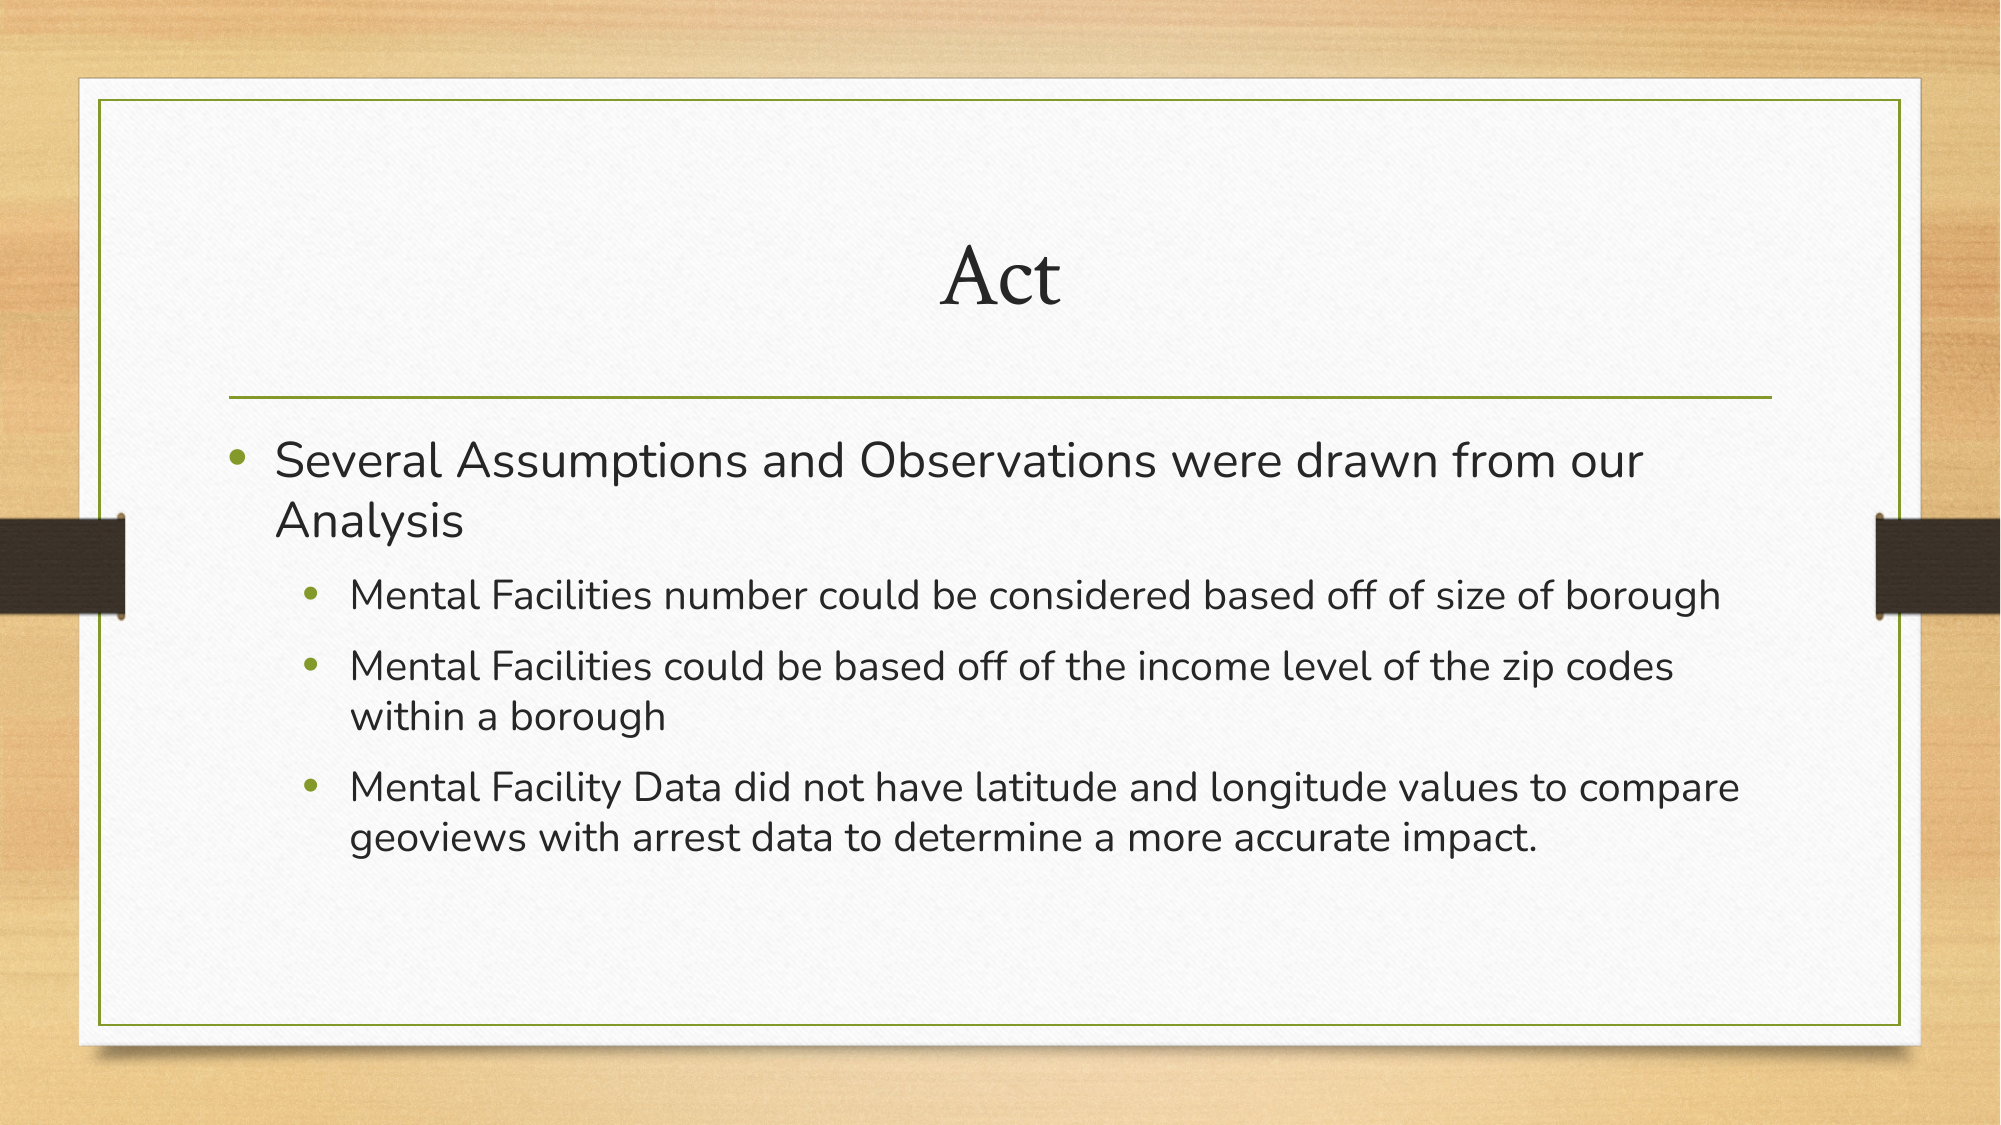

# Act
Several Assumptions and Observations were drawn from our Analysis
Mental Facilities number could be considered based off of size of borough
Mental Facilities could be based off of the income level of the zip codes within a borough
Mental Facility Data did not have latitude and longitude values to compare geoviews with arrest data to determine a more accurate impact.